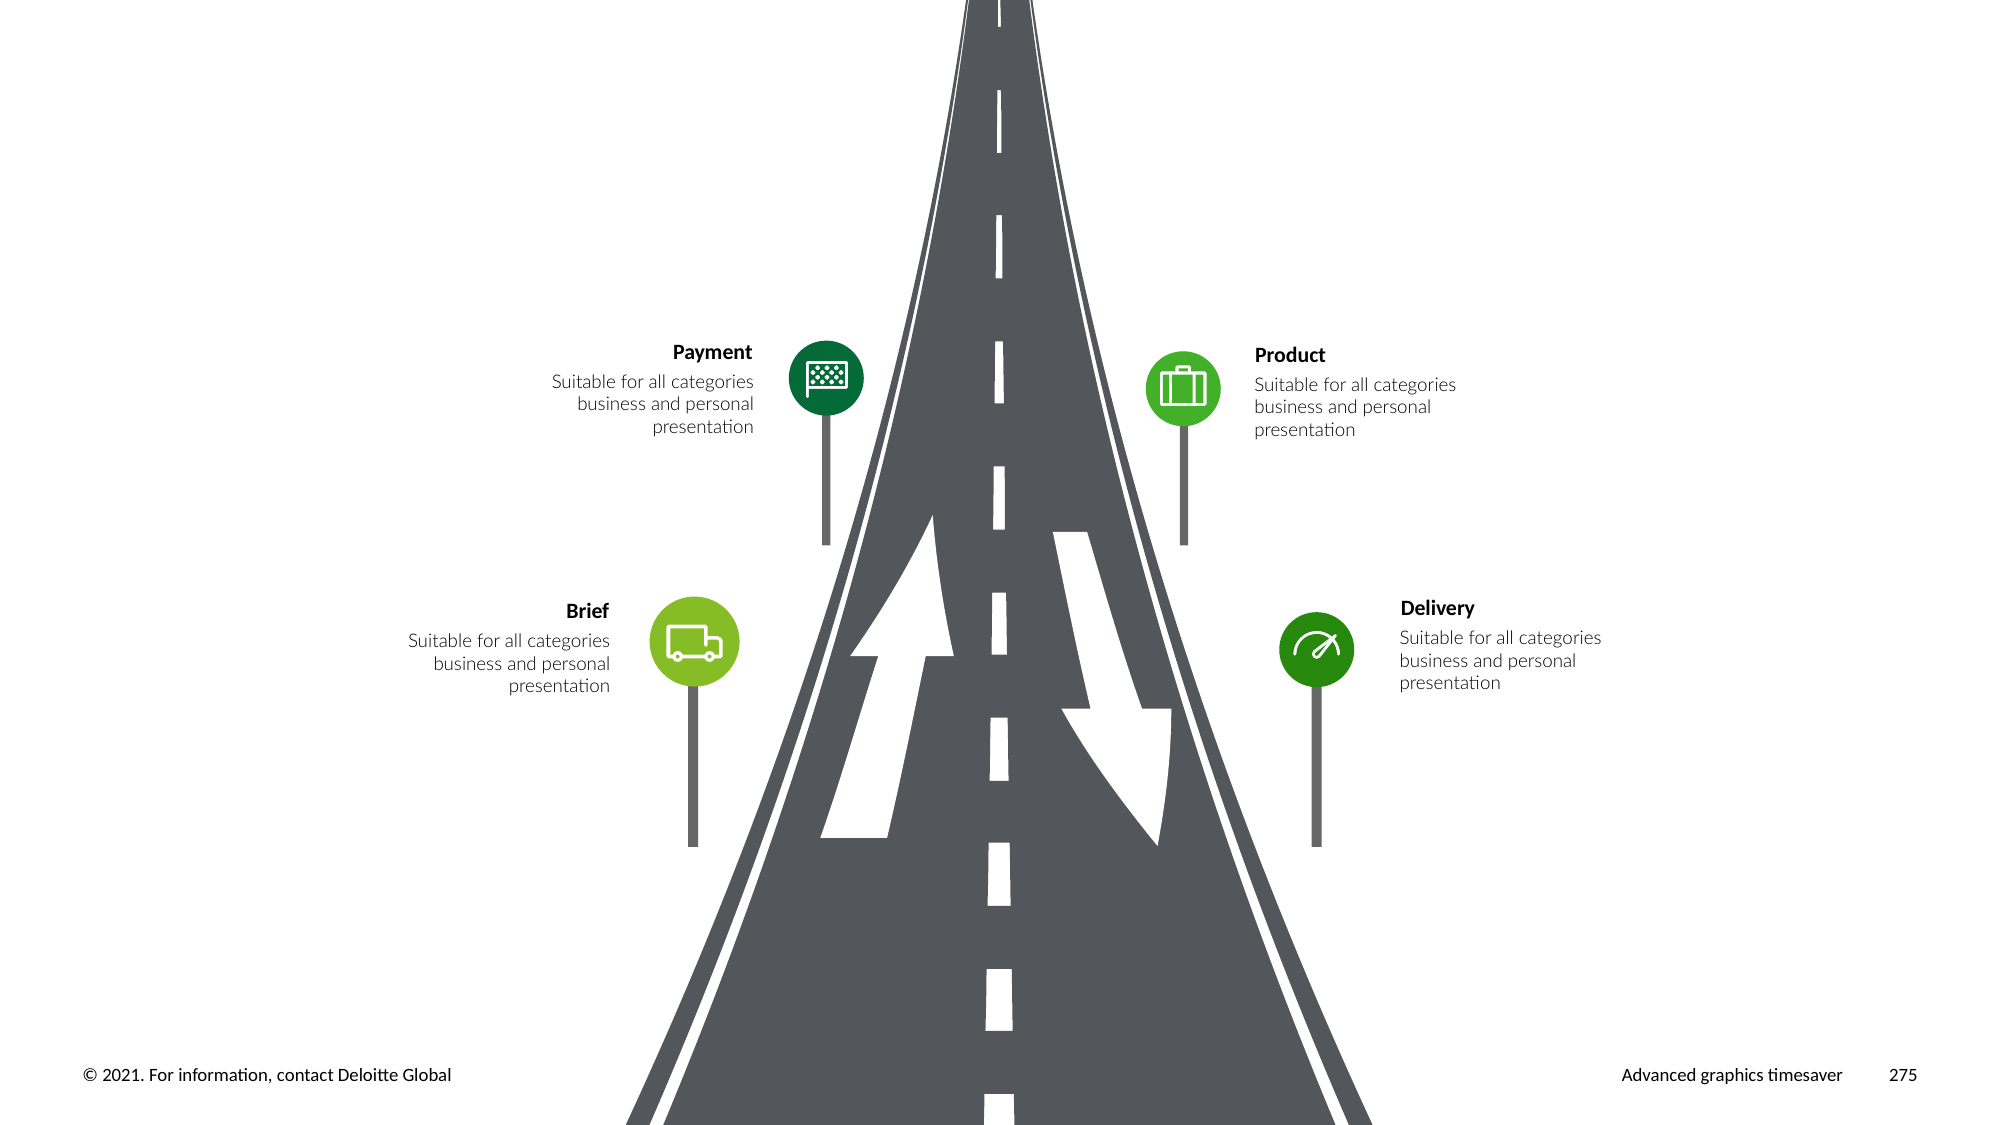

Payment
Product

Suitable for all categories business and personal presentation
Suitable for all categories business and personal presentation

Delivery
Brief

Suitable for all categories business and personal presentation
Suitable for all categories business and personal presentation